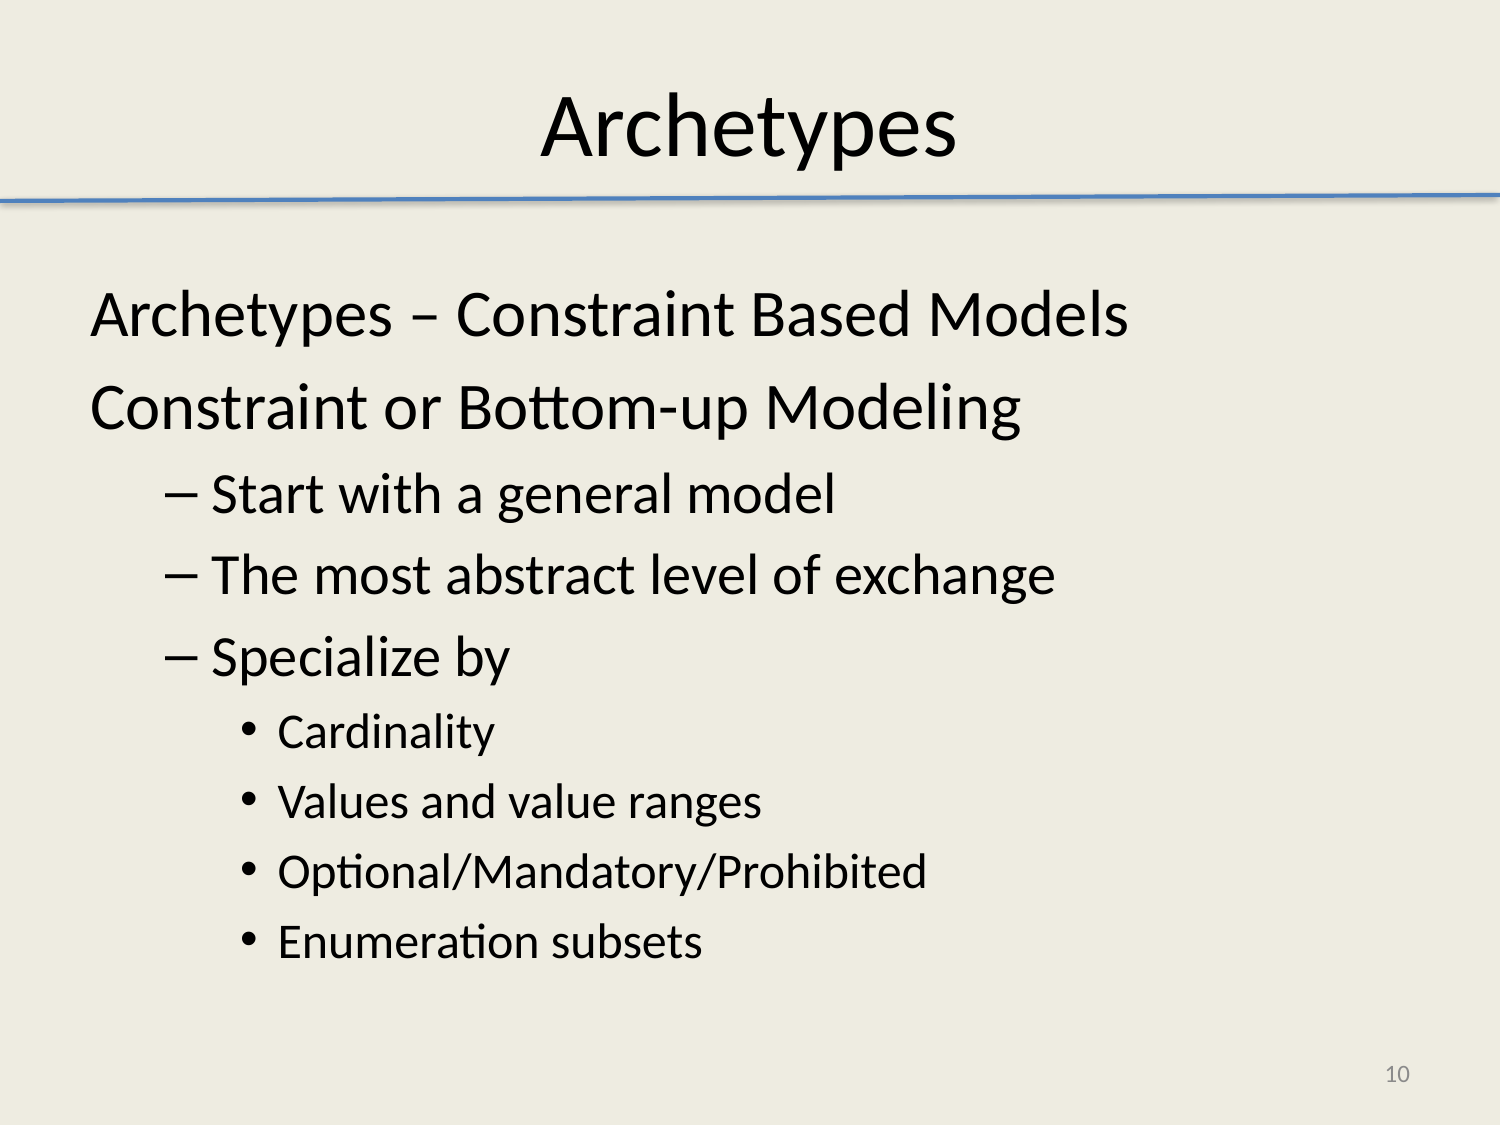

Archetypes
Archetypes – Constraint Based Models
Constraint or Bottom-up Modeling
Start with a general model
The most abstract level of exchange
Specialize by
Cardinality
Values and value ranges
Optional/Mandatory/Prohibited
Enumeration subsets
10